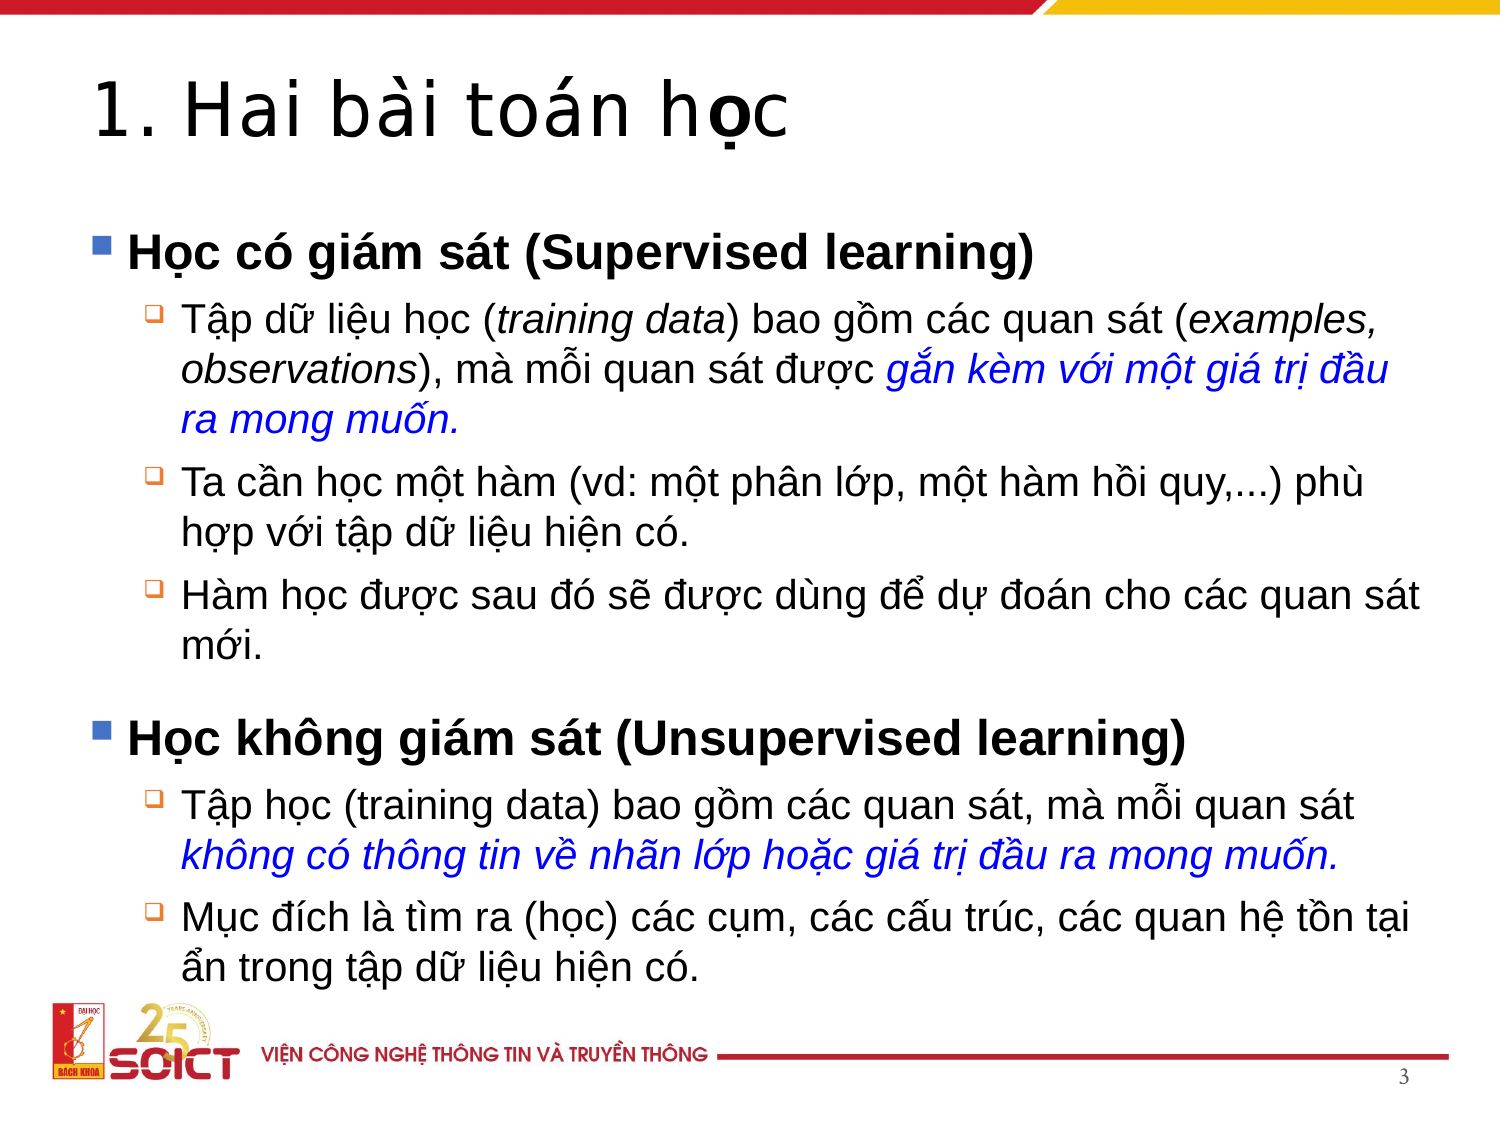

# 1. Hai bài toán học
Học có giám sát (Supervised learning)
Tập dữ liệu học (training data) bao gồm các quan sát (examples, observations), mà mỗi quan sát được gắn kèm với một giá trị đầu ra mong muốn.
Ta cần học một hàm (vd: một phân lớp, một hàm hồi quy,...) phù hợp với tập dữ liệu hiện có.
Hàm học được sau đó sẽ được dùng để dự đoán cho các quan sát mới.
Học không giám sát (Unsupervised learning)
Tập học (training data) bao gồm các quan sát, mà mỗi quan sát không có thông tin về nhãn lớp hoặc giá trị đầu ra mong muốn.
Mục đích là tìm ra (học) các cụm, các cấu trúc, các quan hệ tồn tại ẩn trong tập dữ liệu hiện có.
3